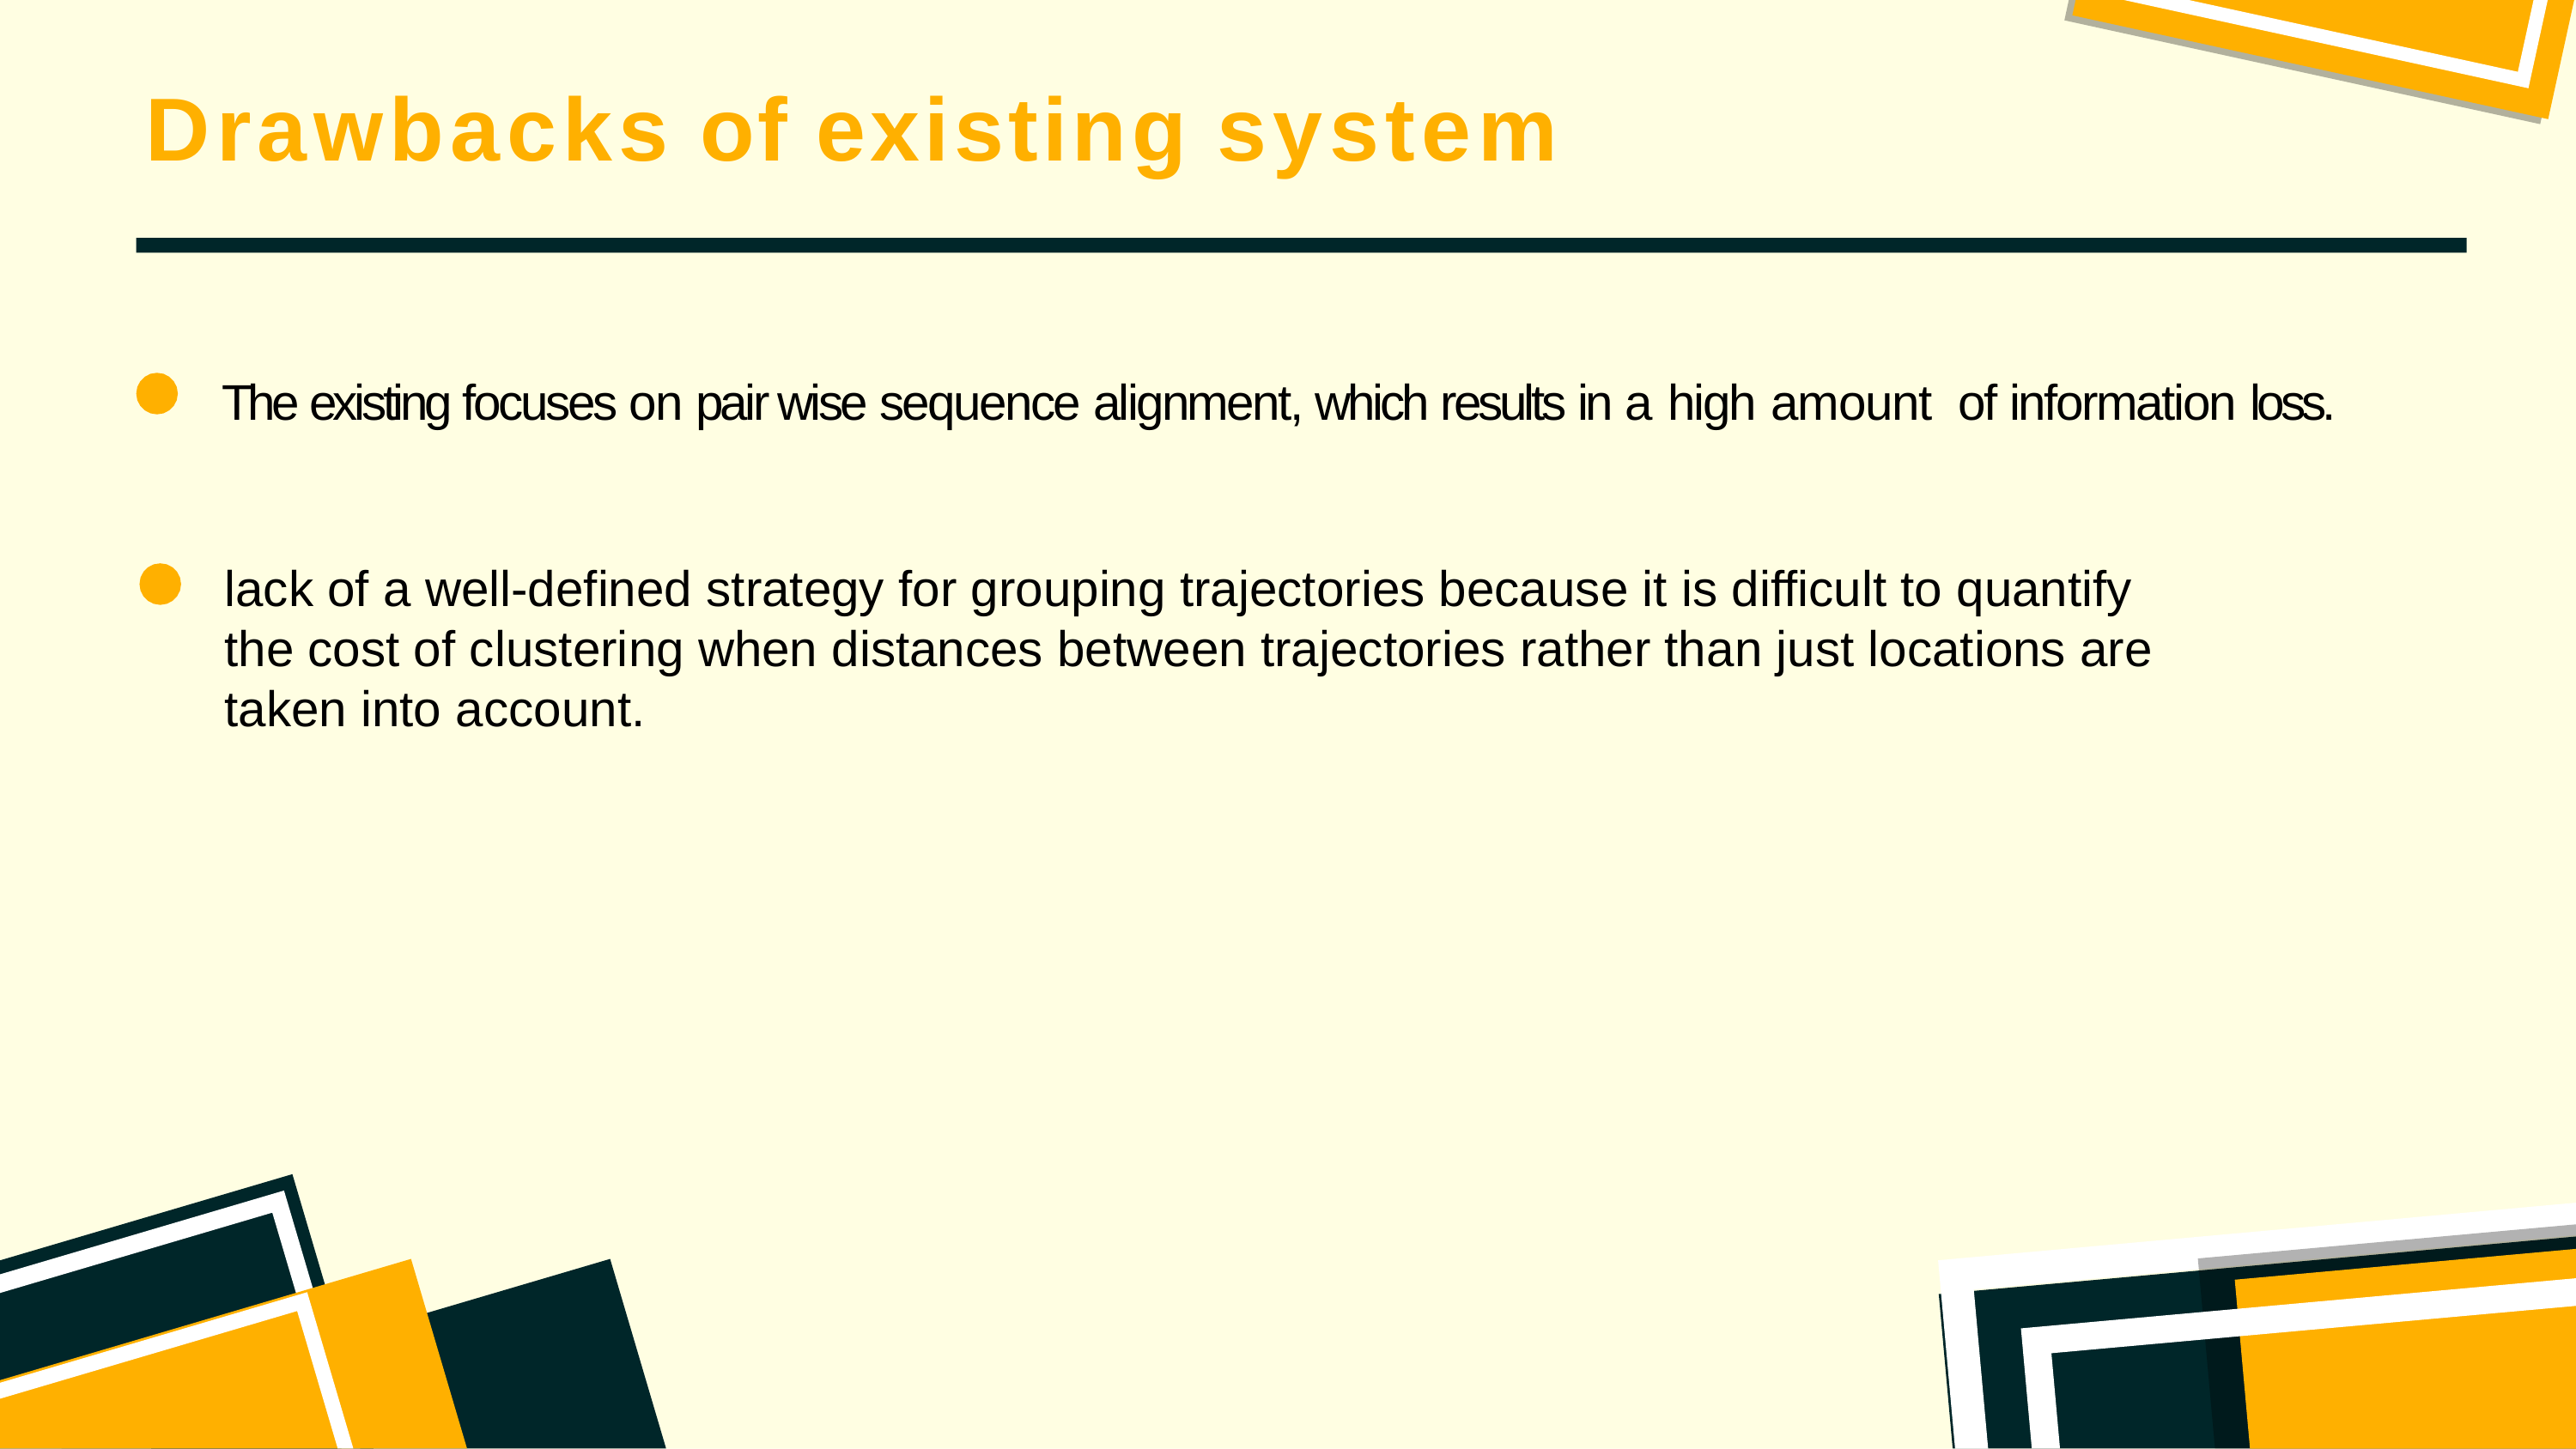

# Drawbacks of existing system

The existing focuses on pair wise sequence alignment, which results in a high amount  of information loss.

            lack of a well-defined strategy for grouping trajectories because it is difficult to quantify
            the cost of clustering when distances between trajectories rather than just locations are
            taken into account.